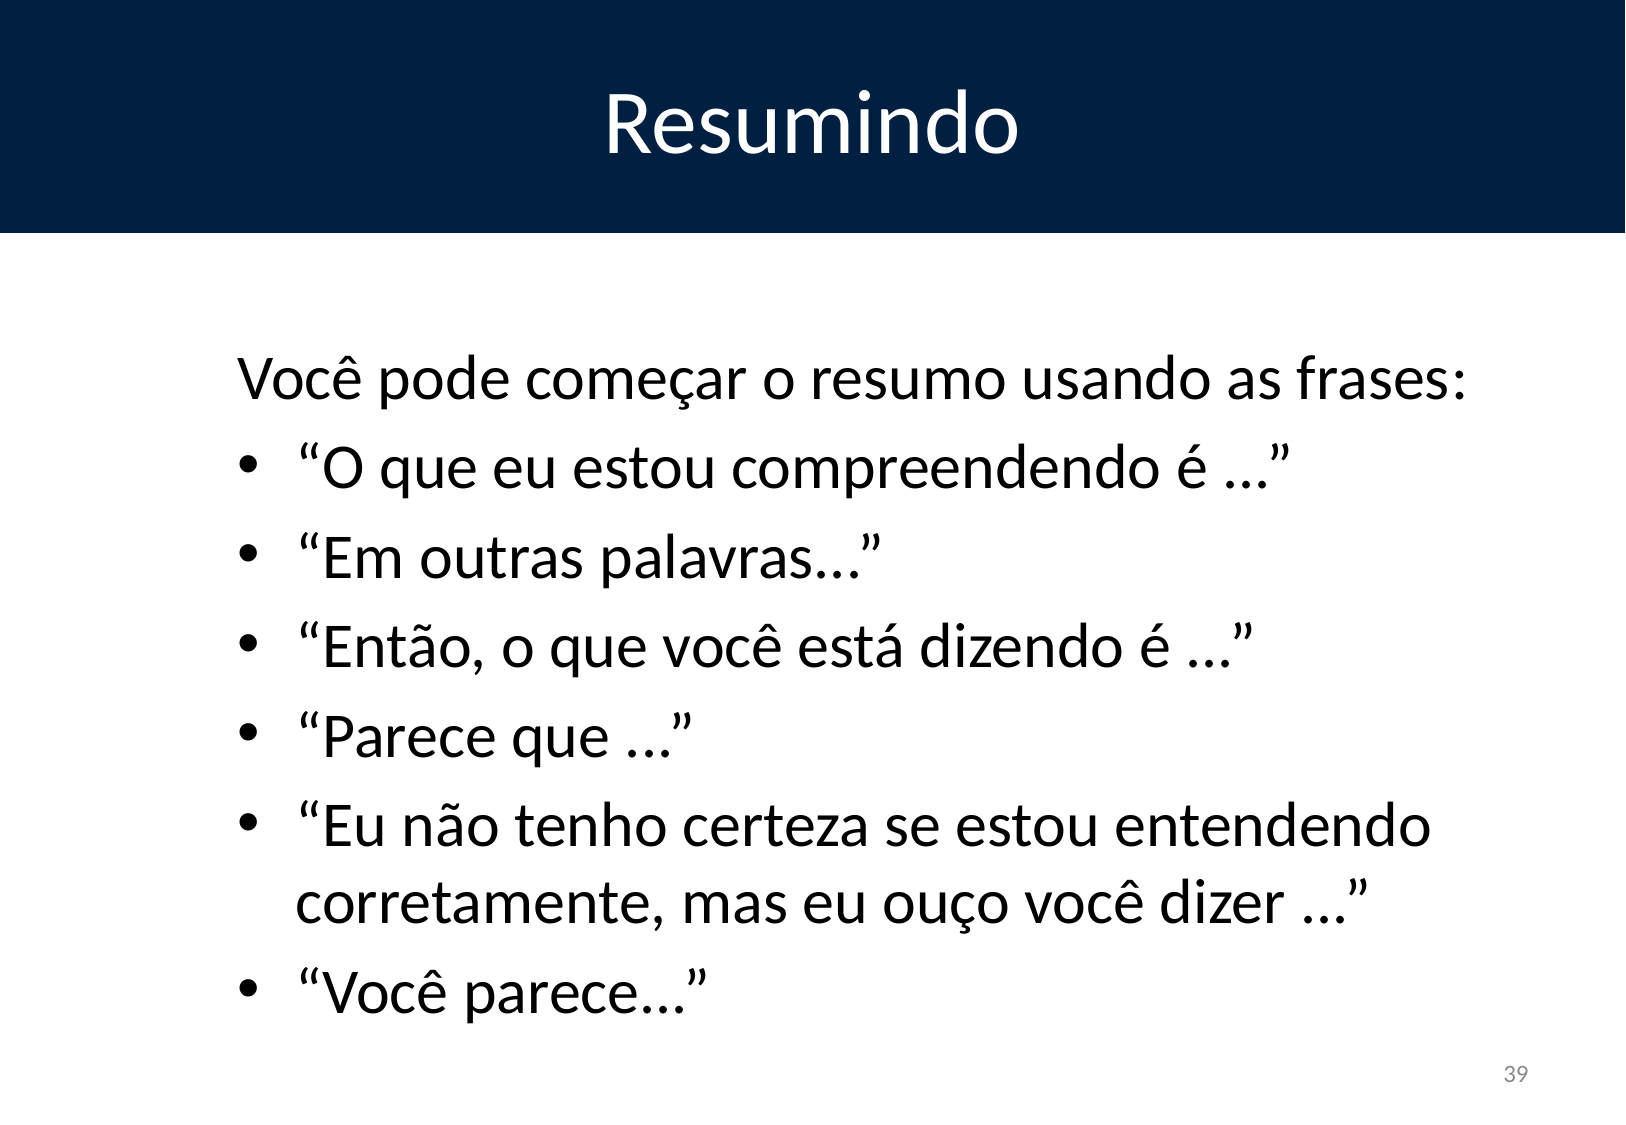

# Resumindo
Você pode começar o resumo usando as frases:
“O que eu estou compreendendo é ...”
“Em outras palavras...”
“Então, o que você está dizendo é ...”
“Parece que ...”
“Eu não tenho certeza se estou entendendo corretamente, mas eu ouço você dizer ...”
“Você parece...”
39